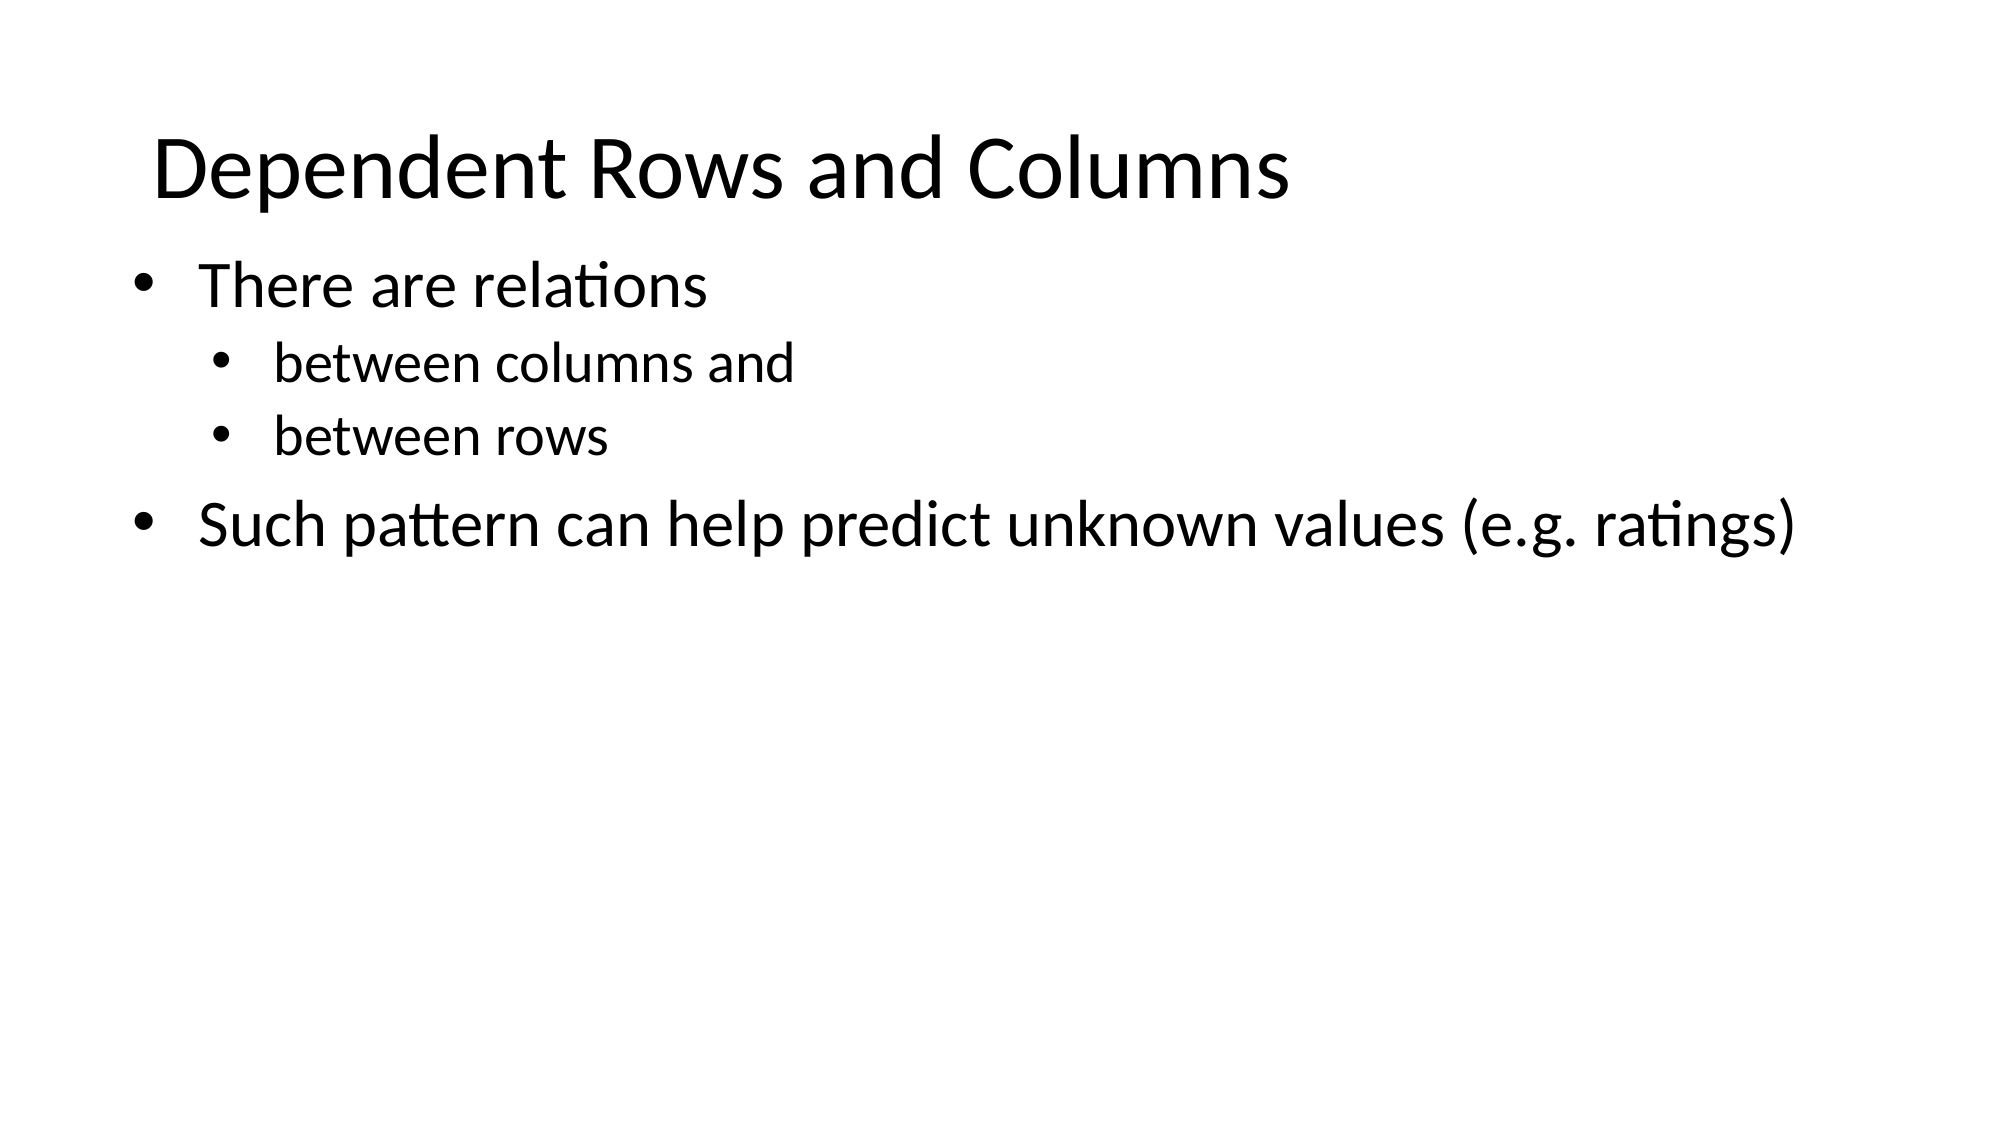

# Dependent Rows and Columns
There are relations
between columns and
between rows
Such pattern can help predict unknown values (e.g. ratings)